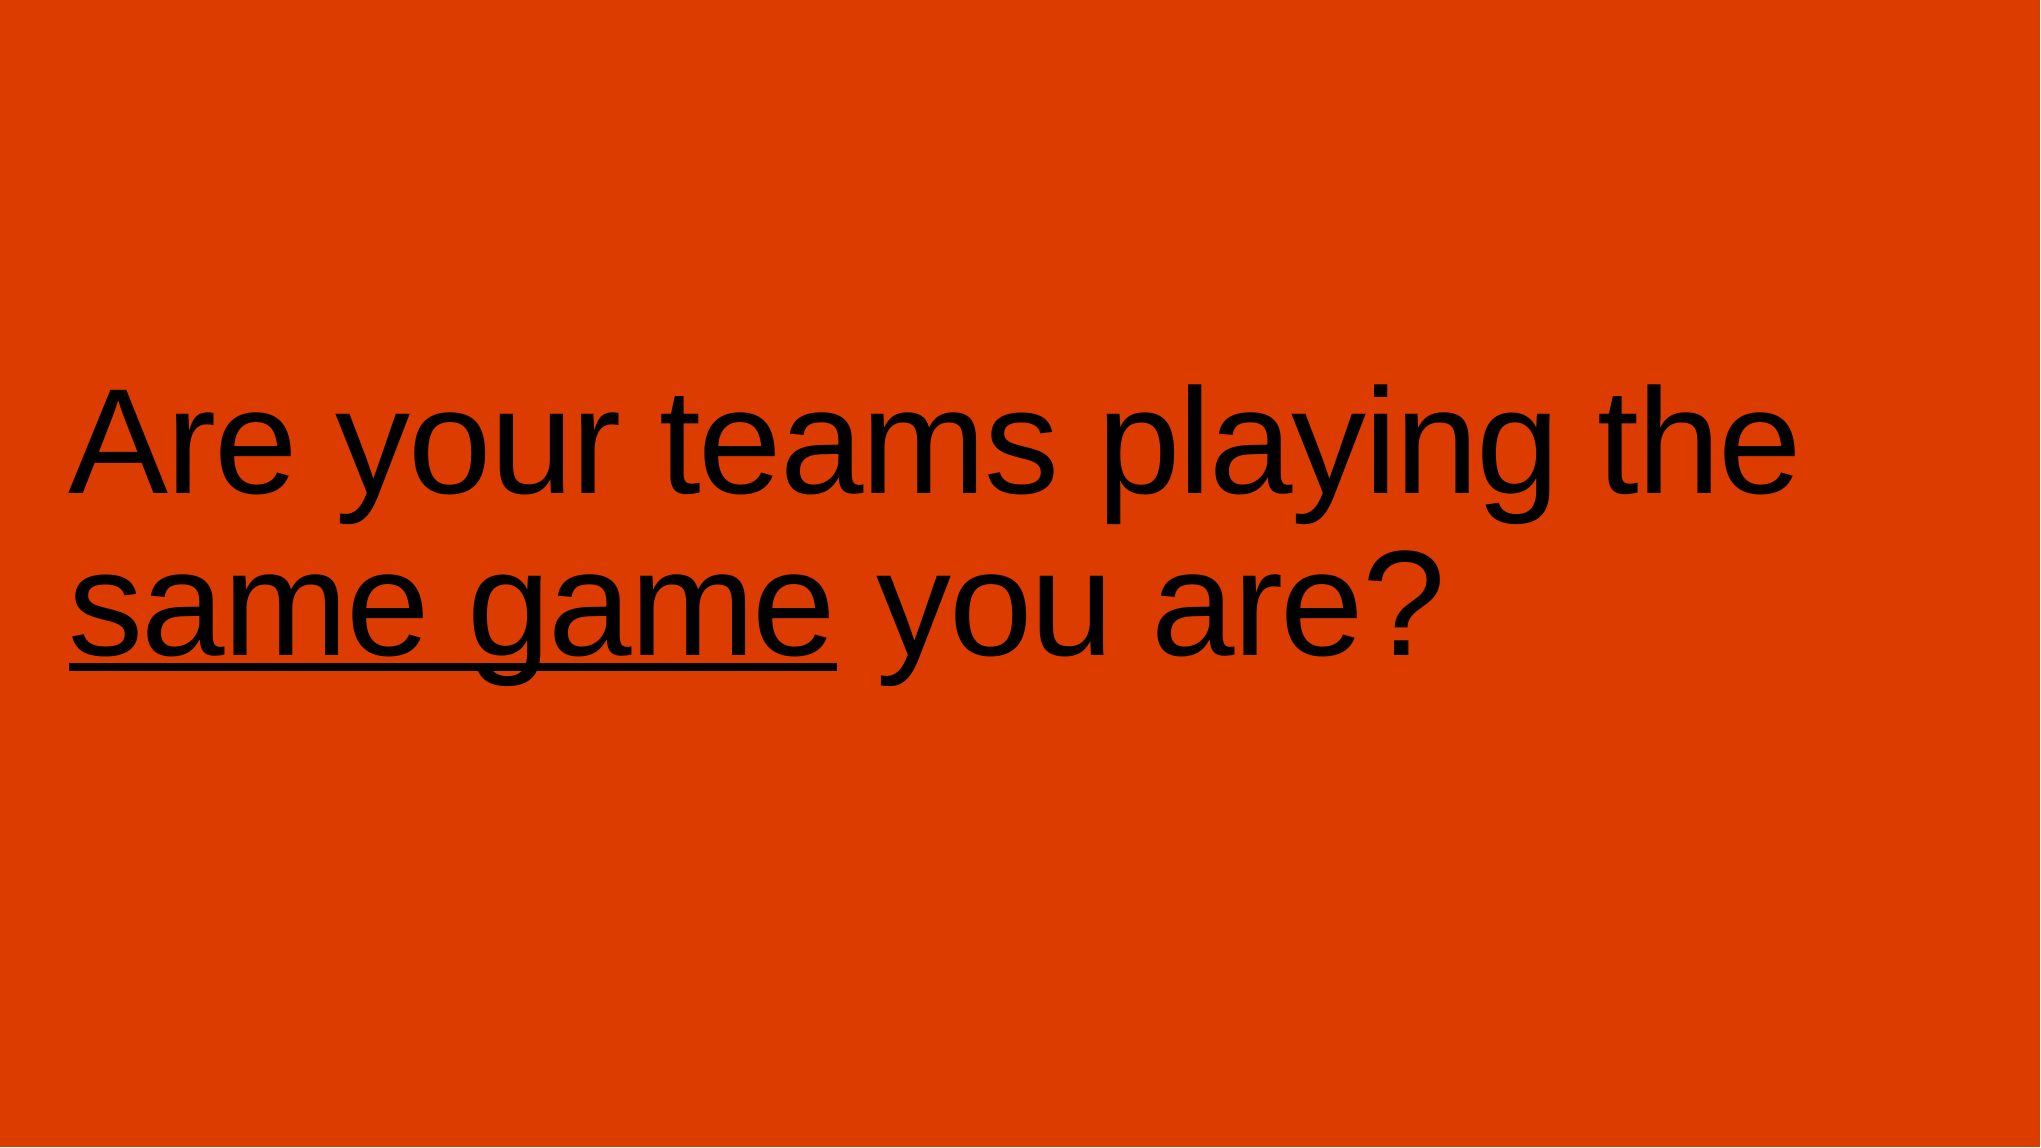

# Are your teams playing the same game you are?